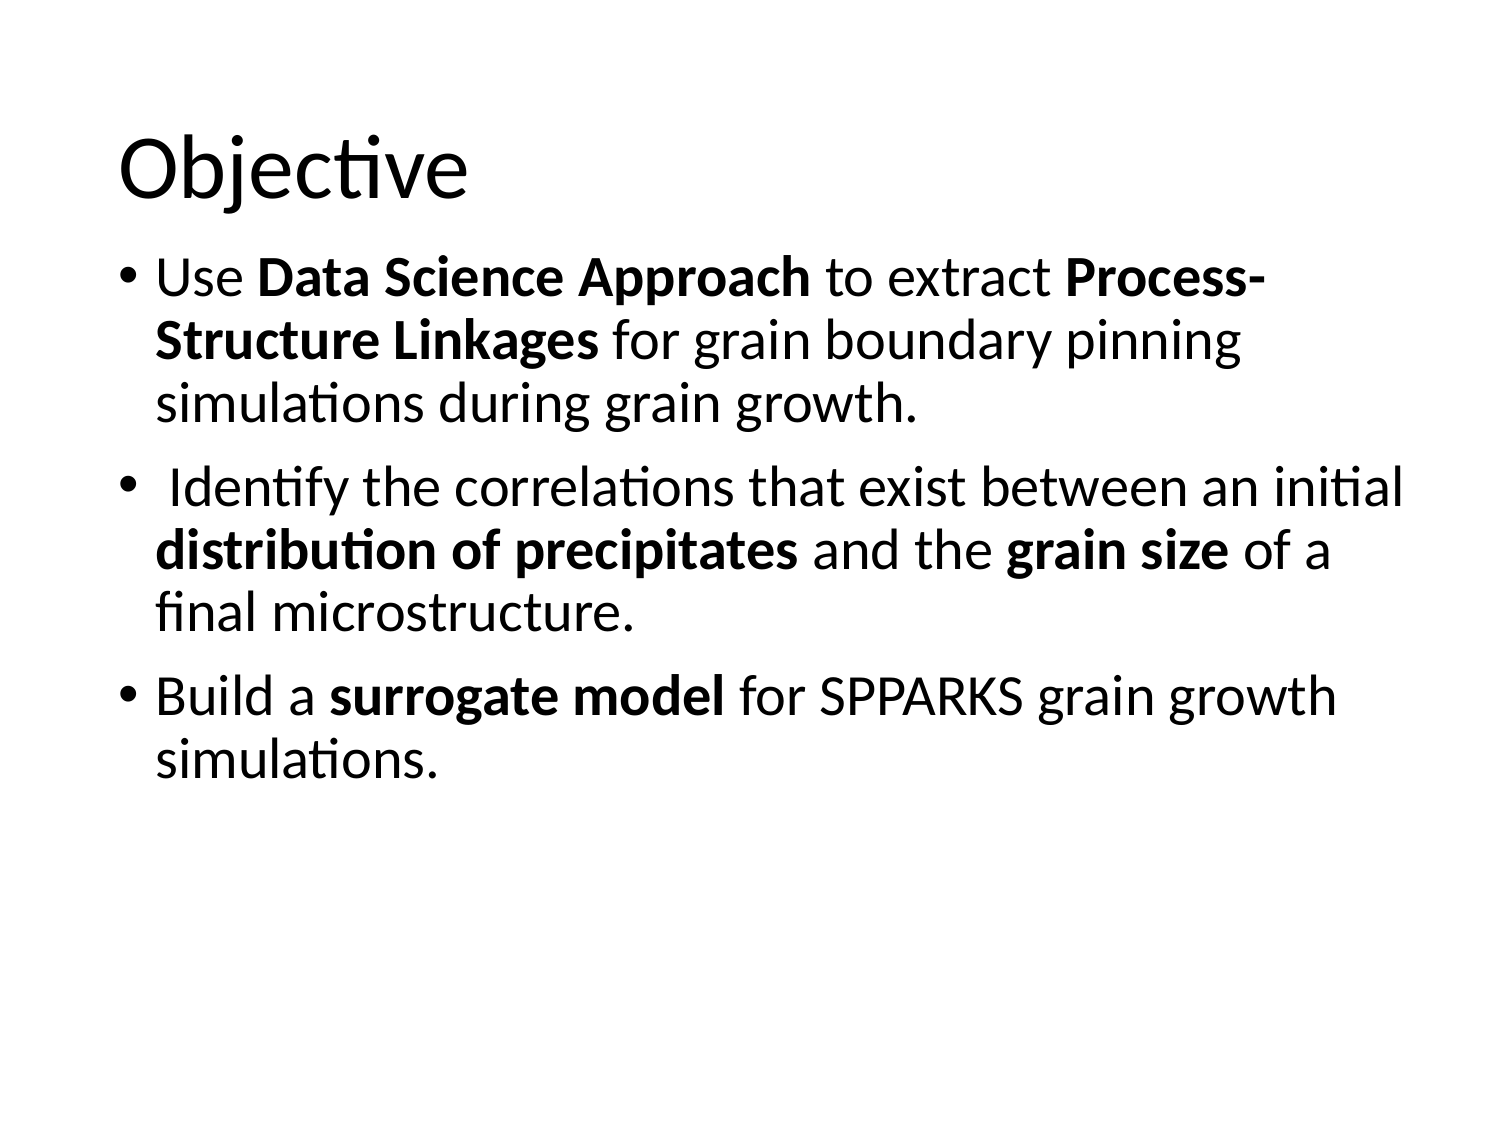

# Objective
Use Data Science Approach to extract Process-Structure Linkages for grain boundary pinning simulations during grain growth.
 Identify the correlations that exist between an initial distribution of precipitates and the grain size of a final microstructure.
Build a surrogate model for SPPARKS grain growth  simulations.